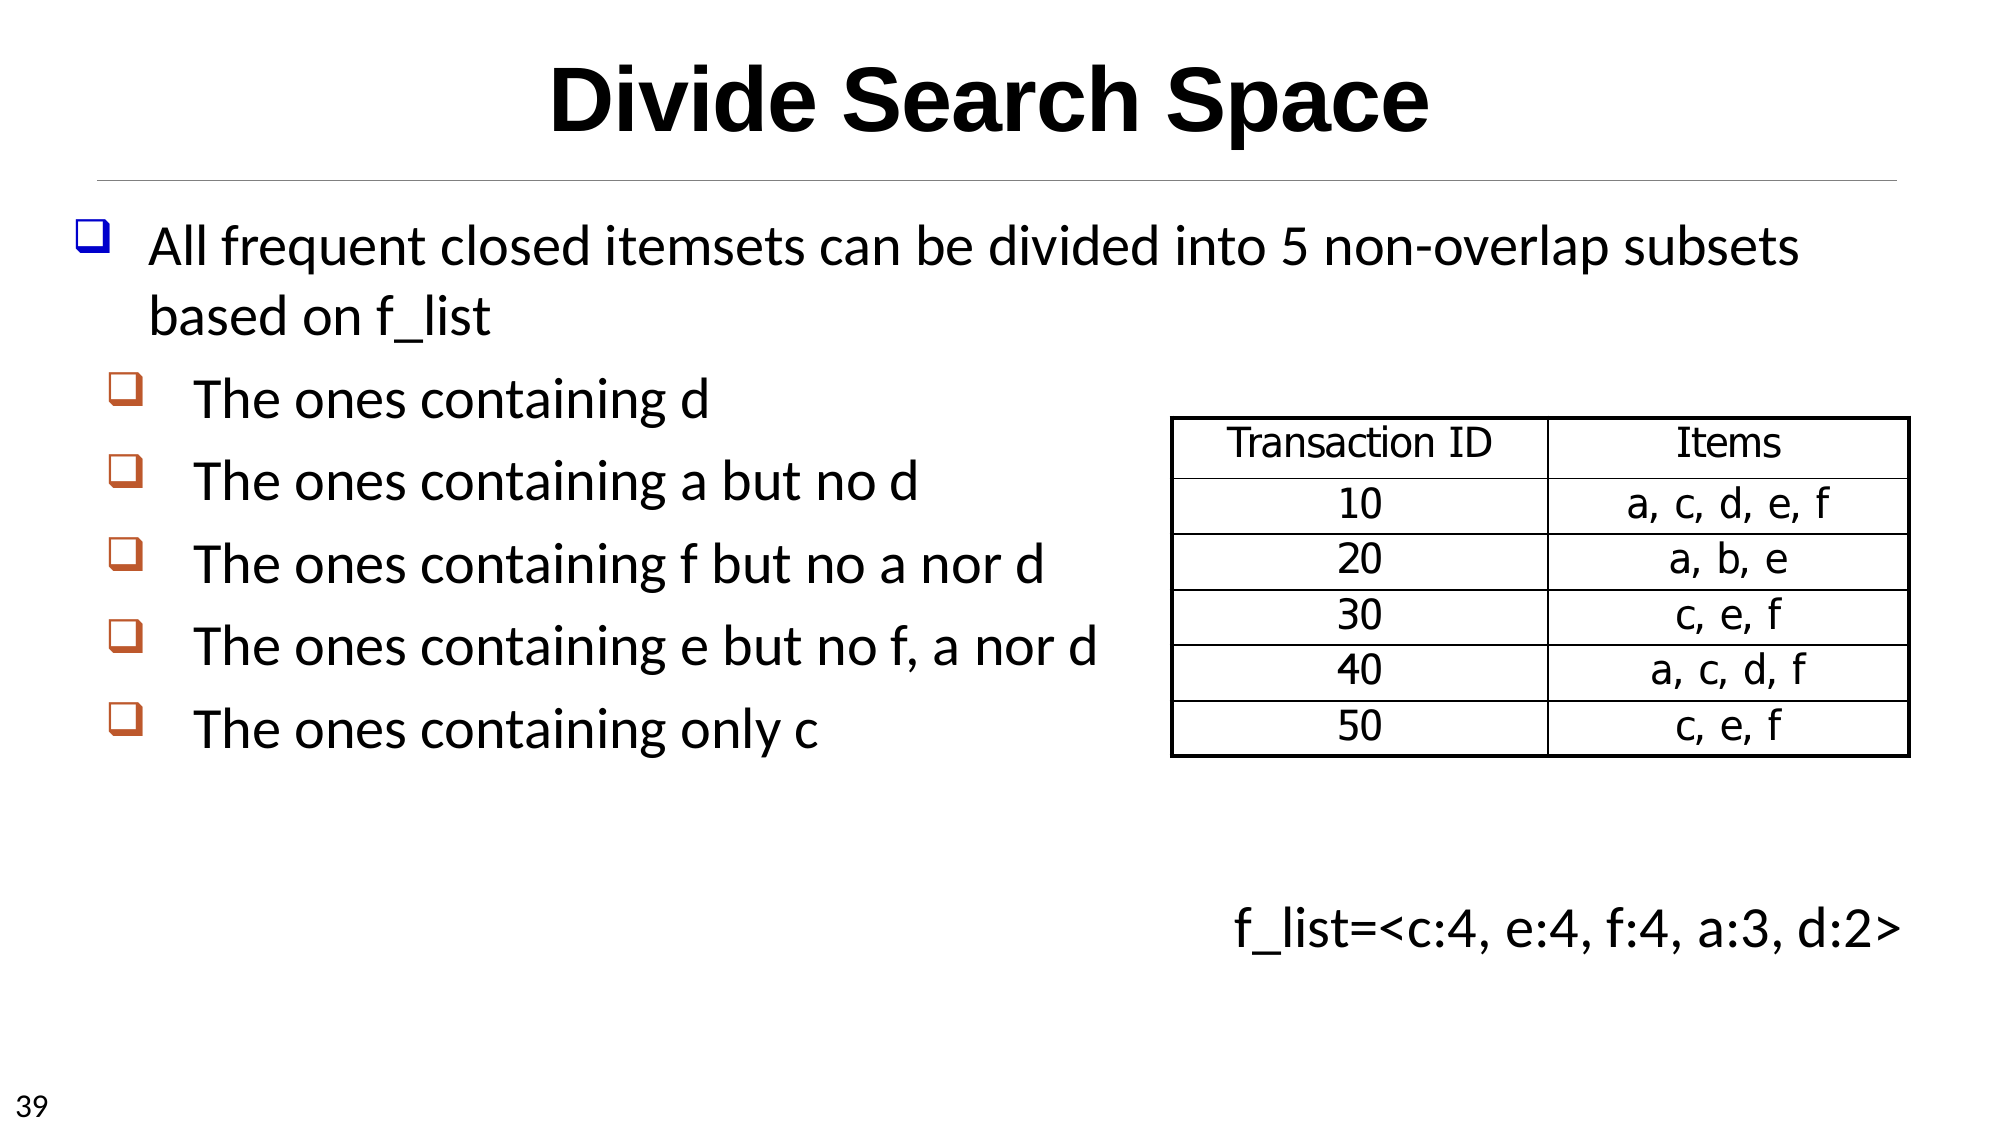

# Divide Search Space
All frequent closed itemsets can be divided into 5 non-overlap subsets based on f_list
The ones containing d
The ones containing a but no d
The ones containing f but no a nor d
The ones containing e but no f, a nor d
The ones containing only c
| Transaction ID | Items |
| --- | --- |
| 10 | a, c, d, e, f |
| 20 | a, b, e |
| 30 | c, e, f |
| 40 | a, c, d, f |
| 50 | c, e, f |
f_list=<c:4, e:4, f:4, a:3, d:2>